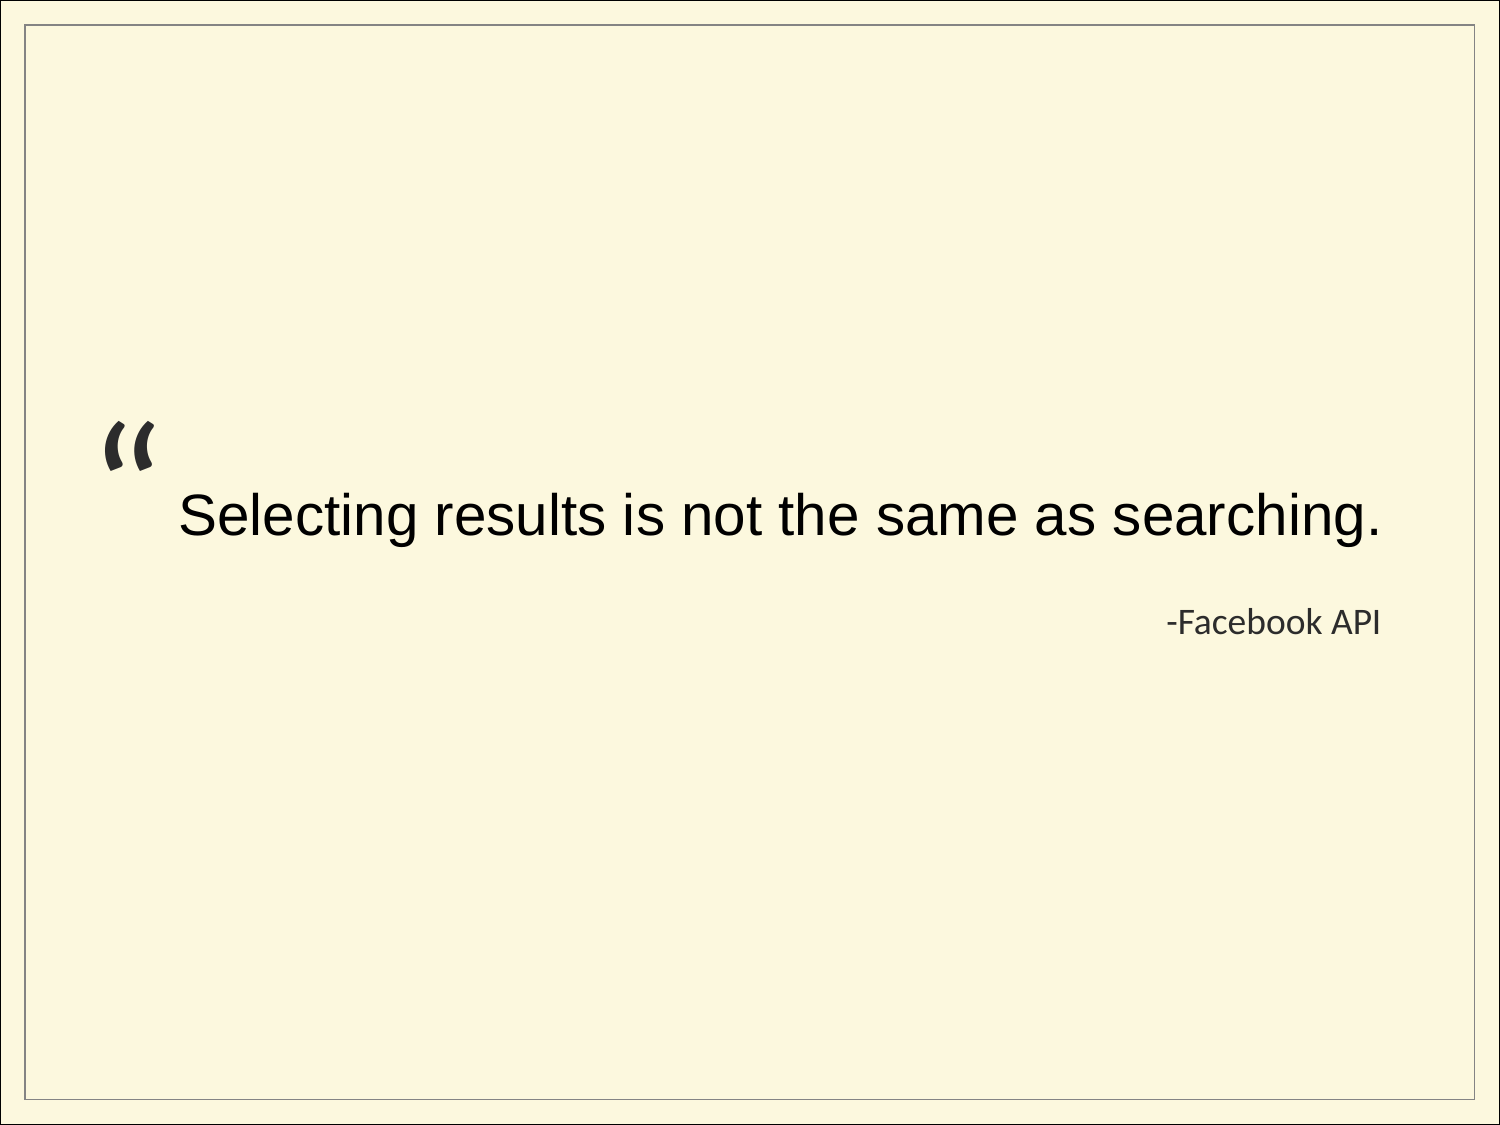

“
Selecting results is not the same as searching.
-Facebook API